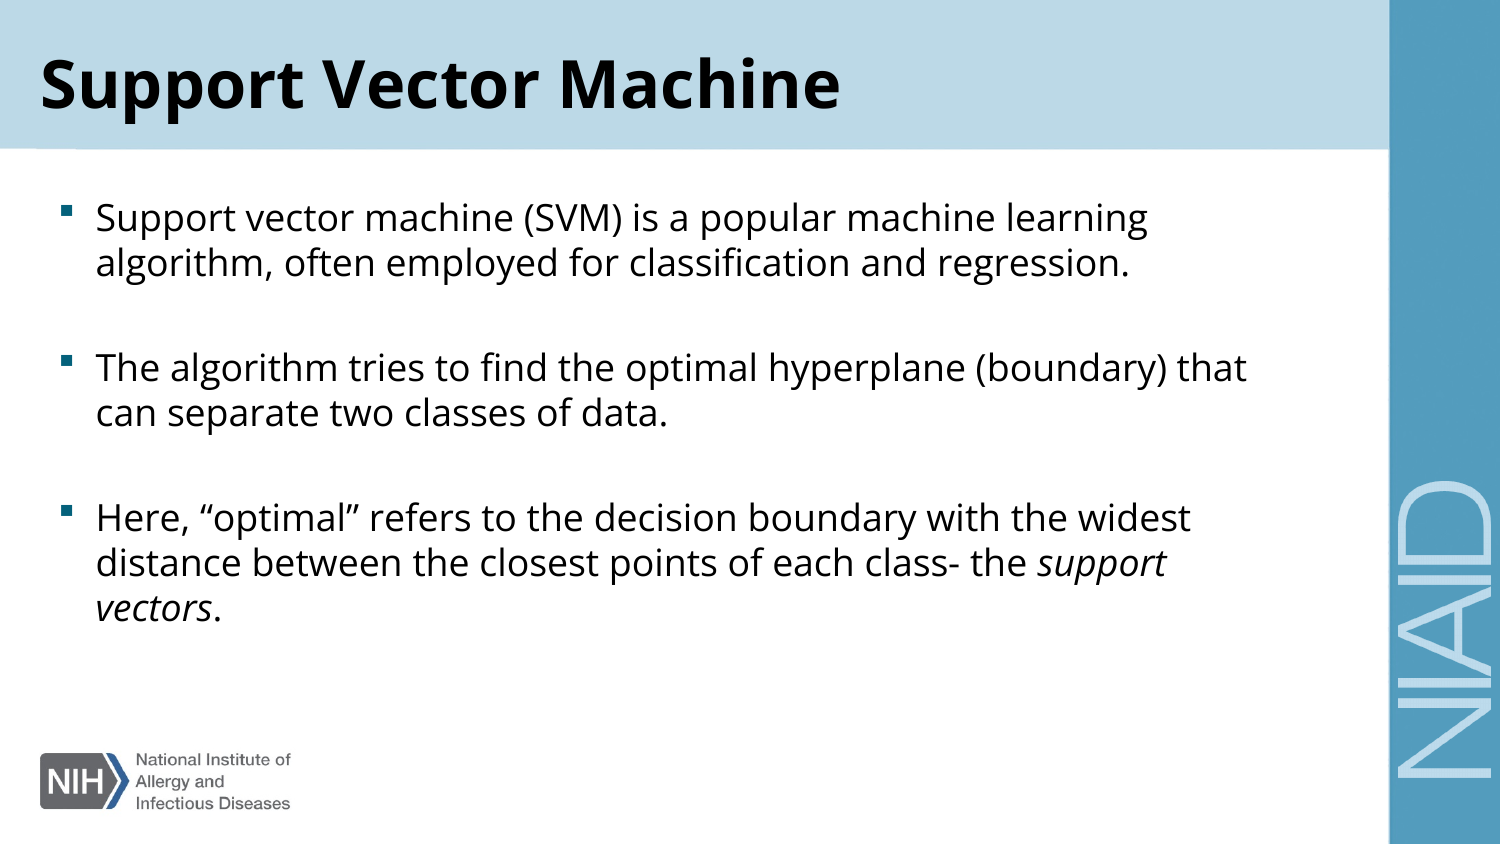

# Support Vector Machine
Support vector machine (SVM) is a popular machine learning algorithm, often employed for classification and regression.

The algorithm tries to find the optimal hyperplane (boundary) that can separate two classes of data.

Here, “optimal” refers to the decision boundary with the widest distance between the closest points of each class- the support vectors.